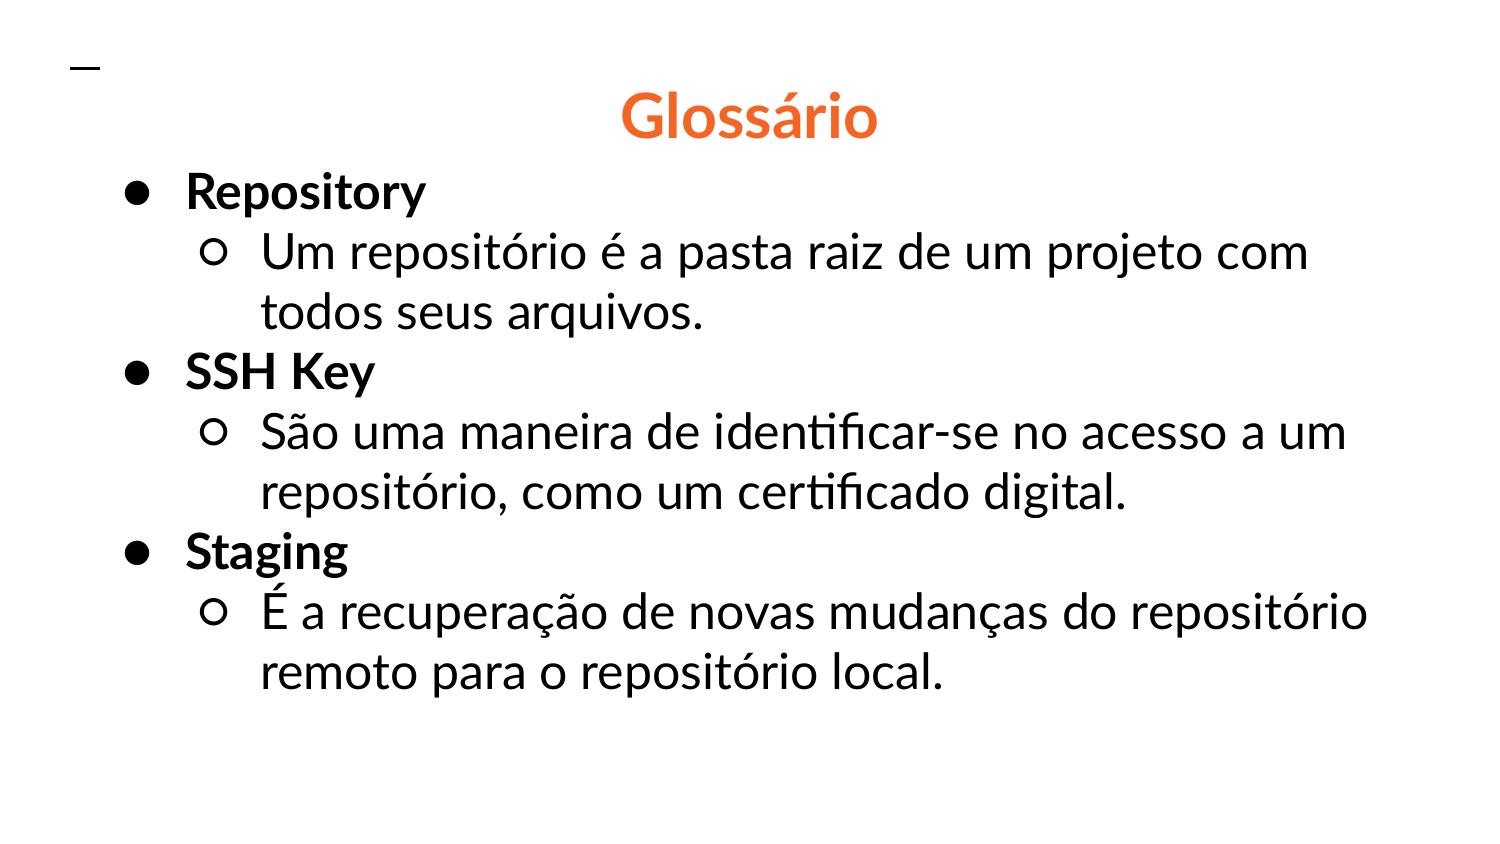

Glossário
Repository
Um repositório é a pasta raiz de um projeto com todos seus arquivos.
SSH Key
São uma maneira de identificar-se no acesso a um repositório, como um certificado digital.
Staging
É a recuperação de novas mudanças do repositório remoto para o repositório local.